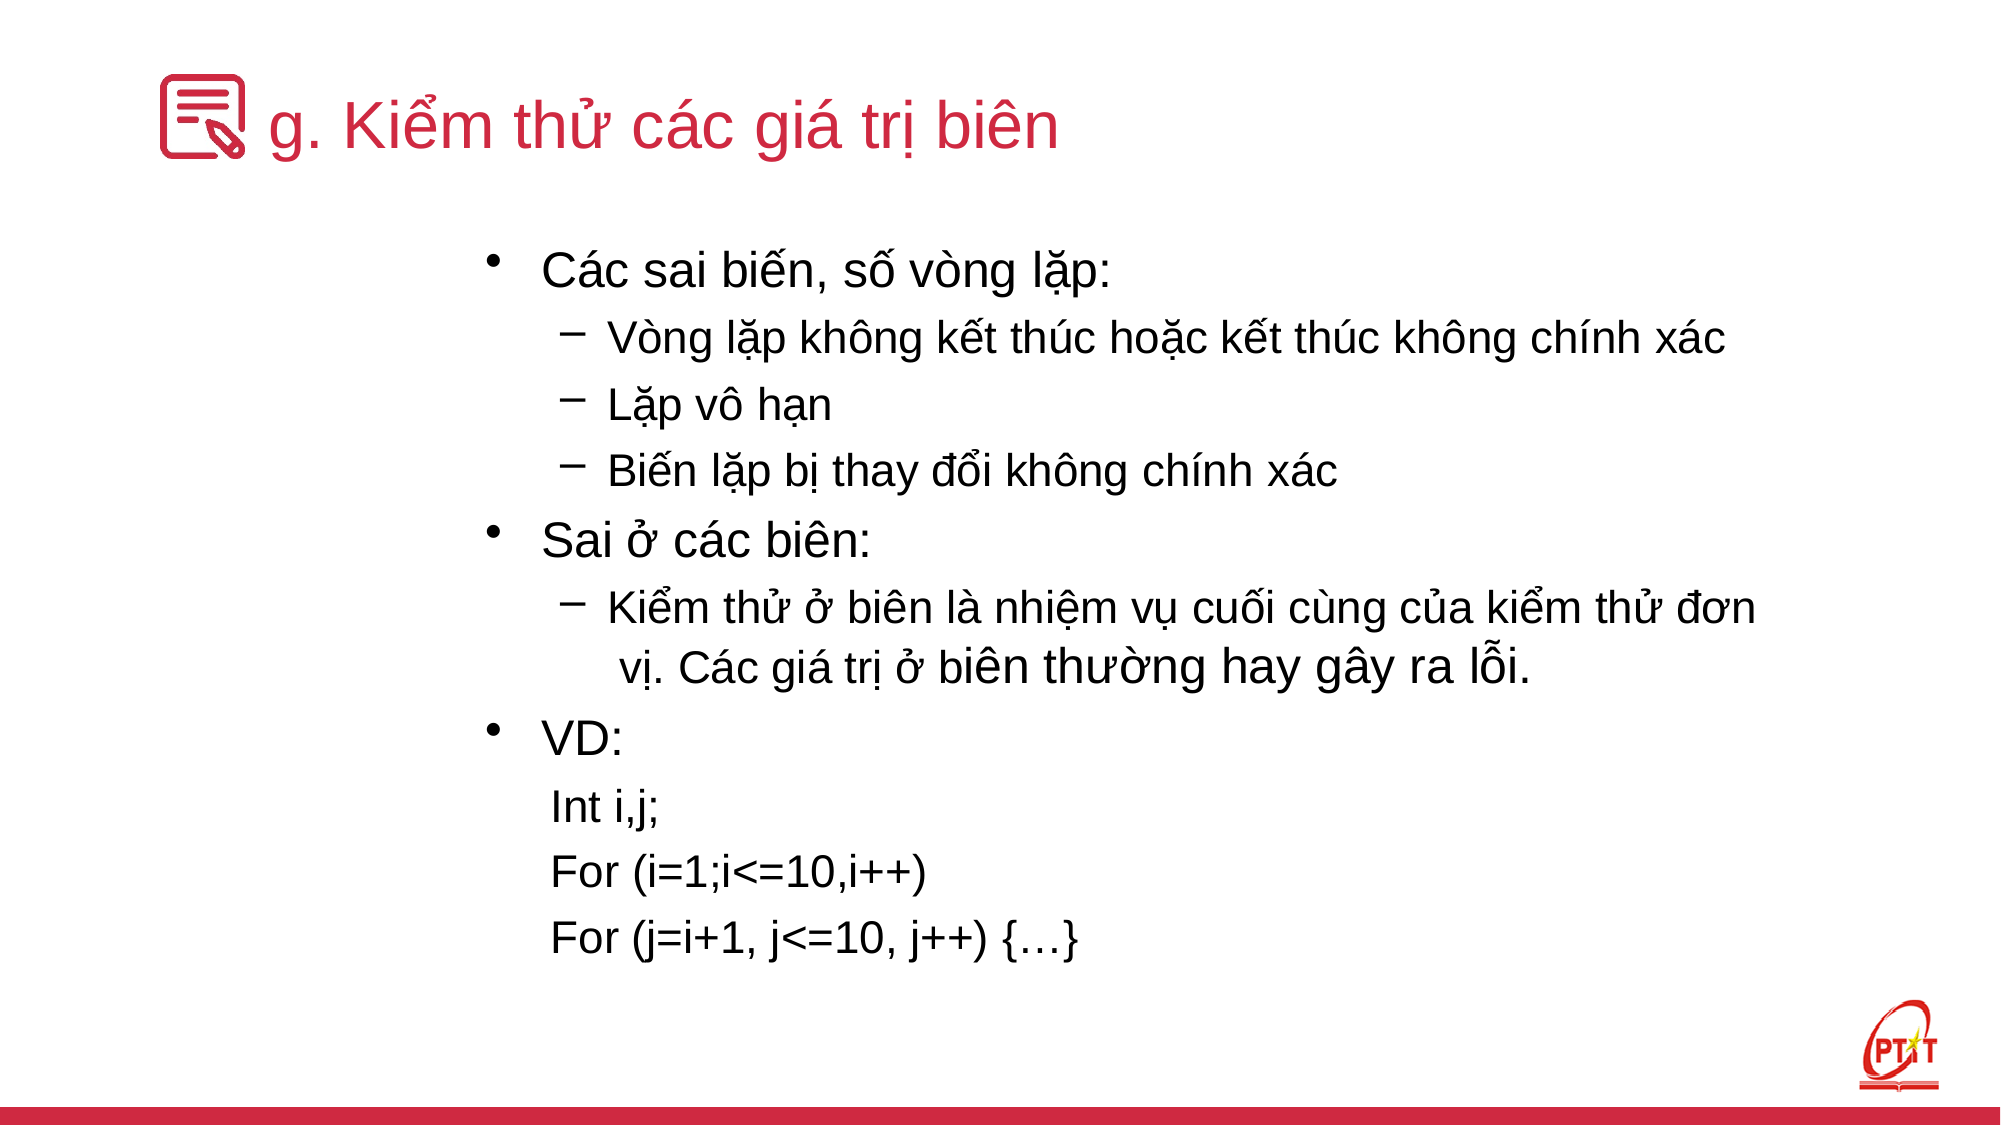

# g. Kiểm thử các giá trị biên
Các sai biến, số vòng lặp:
Vòng lặp không kết thúc hoặc kết thúc không chính xác
Lặp vô hạn
Biến lặp bị thay đổi không chính xác
Sai ở các biên:
Kiểm thử ở biên là nhiệm vụ cuối cùng của kiểm thử đơn  vị. Các giá trị ở biên thường hay gây ra lỗi.
VD:
Int i,j;
For (i=1;i<=10,i++)
For (j=i+1, j<=10, j++) {…}